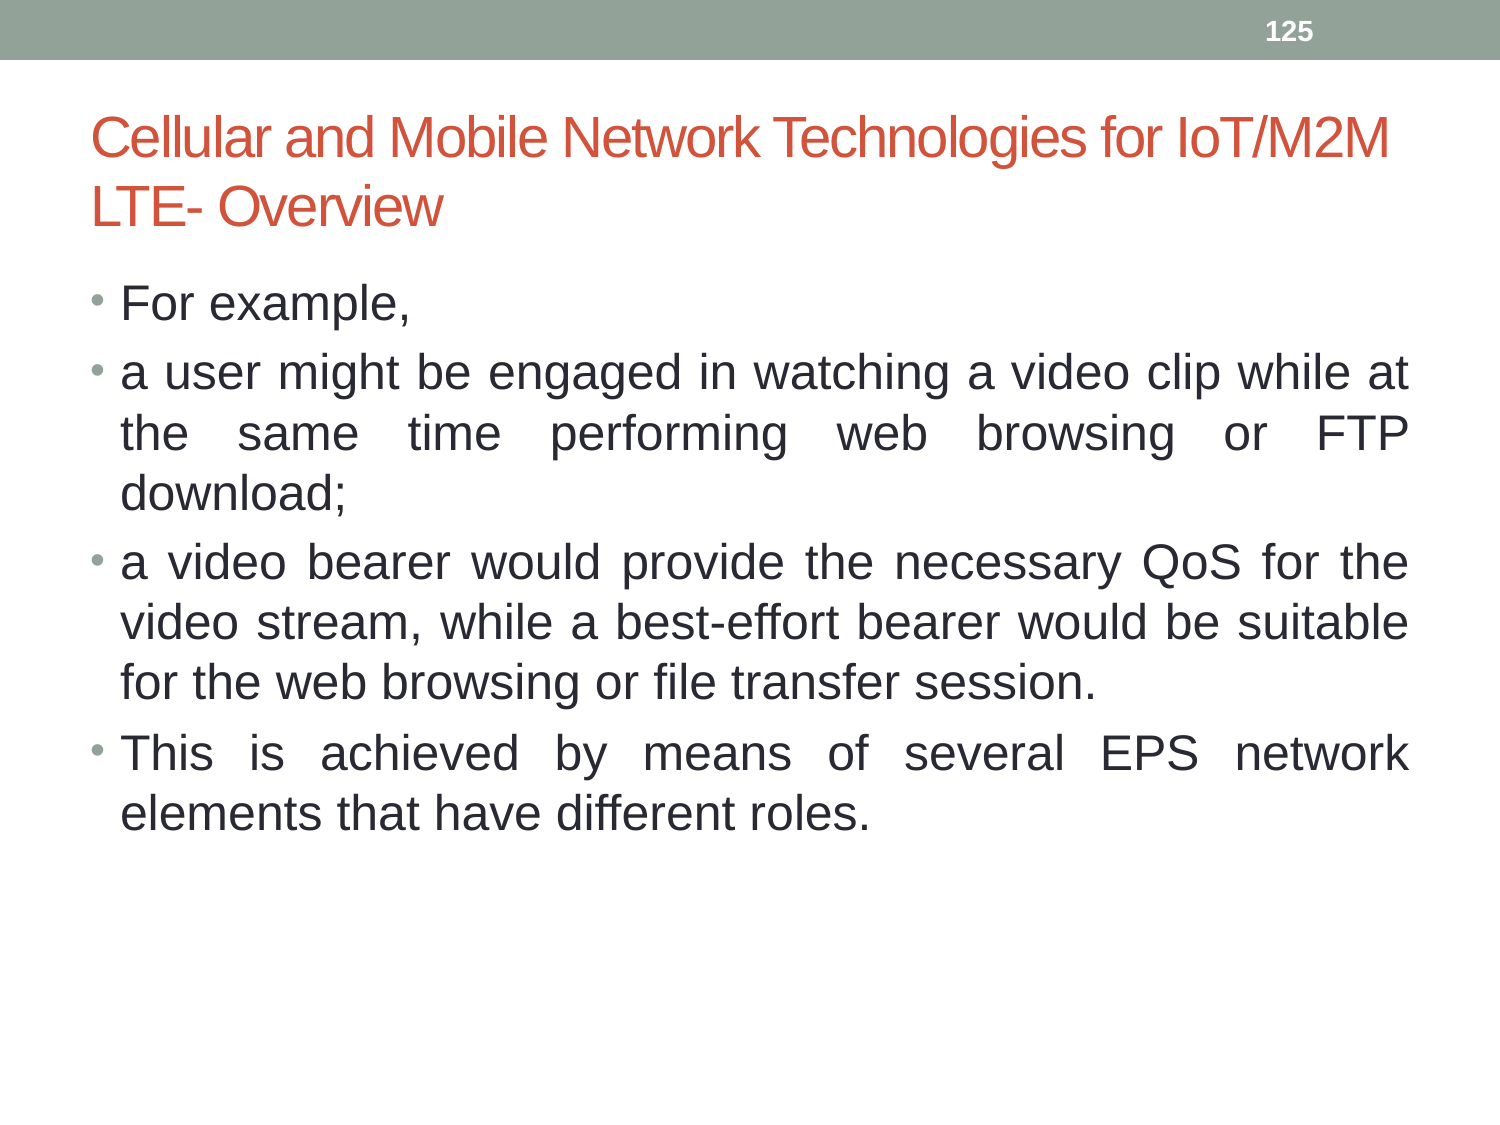

125
# Cellular and Mobile Network Technologies for IoT/M2M LTE- Overview
For example,
a user might be engaged in watching a video clip while at the same time performing web browsing or FTP download;
a video bearer would provide the necessary QoS for the video stream, while a best-effort bearer would be suitable for the web browsing or file transfer session.
This is achieved by means of several EPS network elements that have different roles.